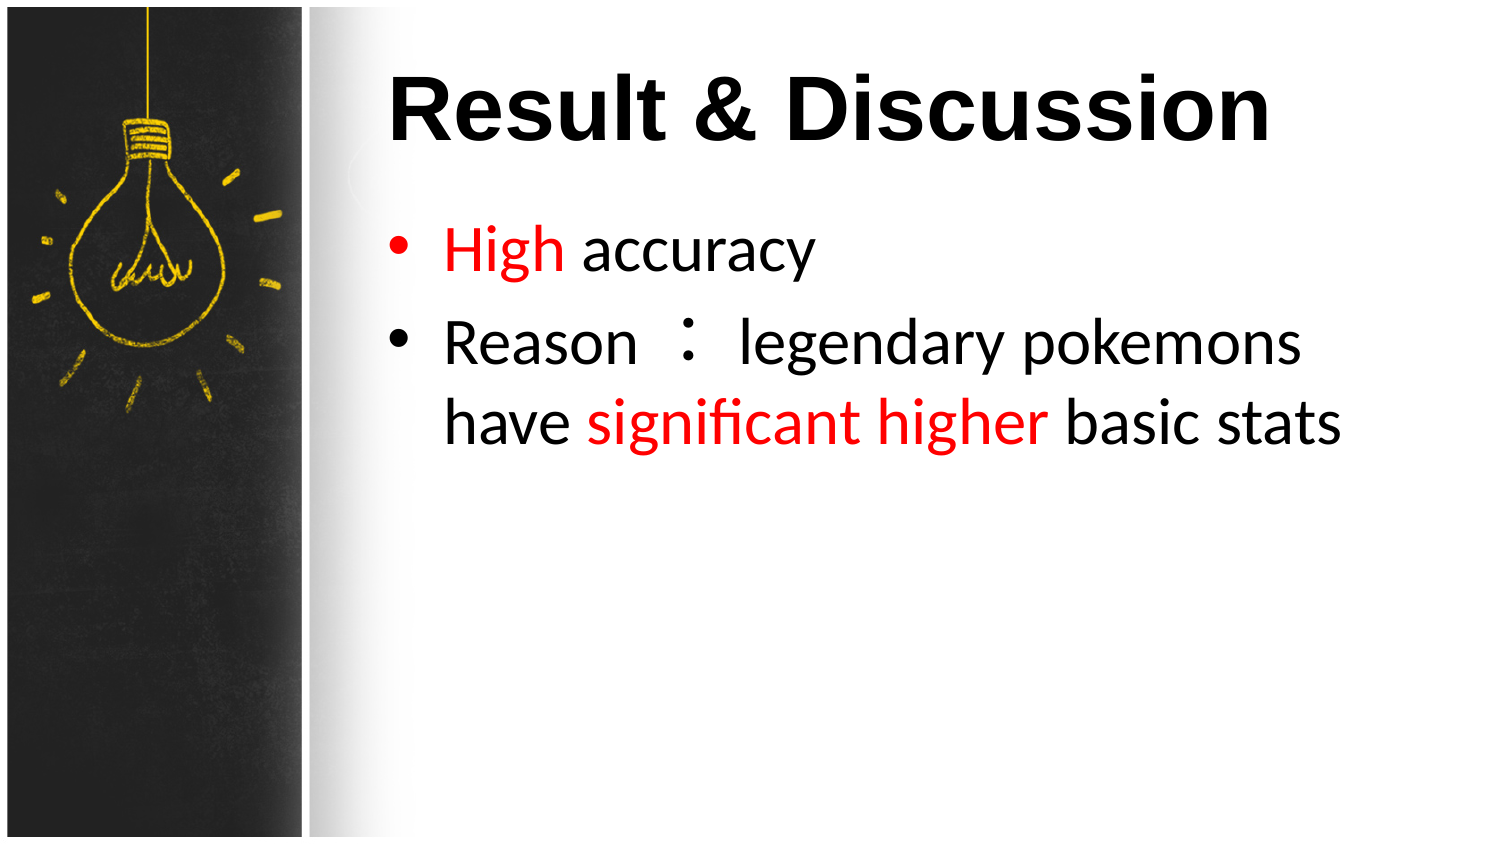

# Result & Discussion
High accuracy
Reason：legendary pokemons have significant higher basic stats